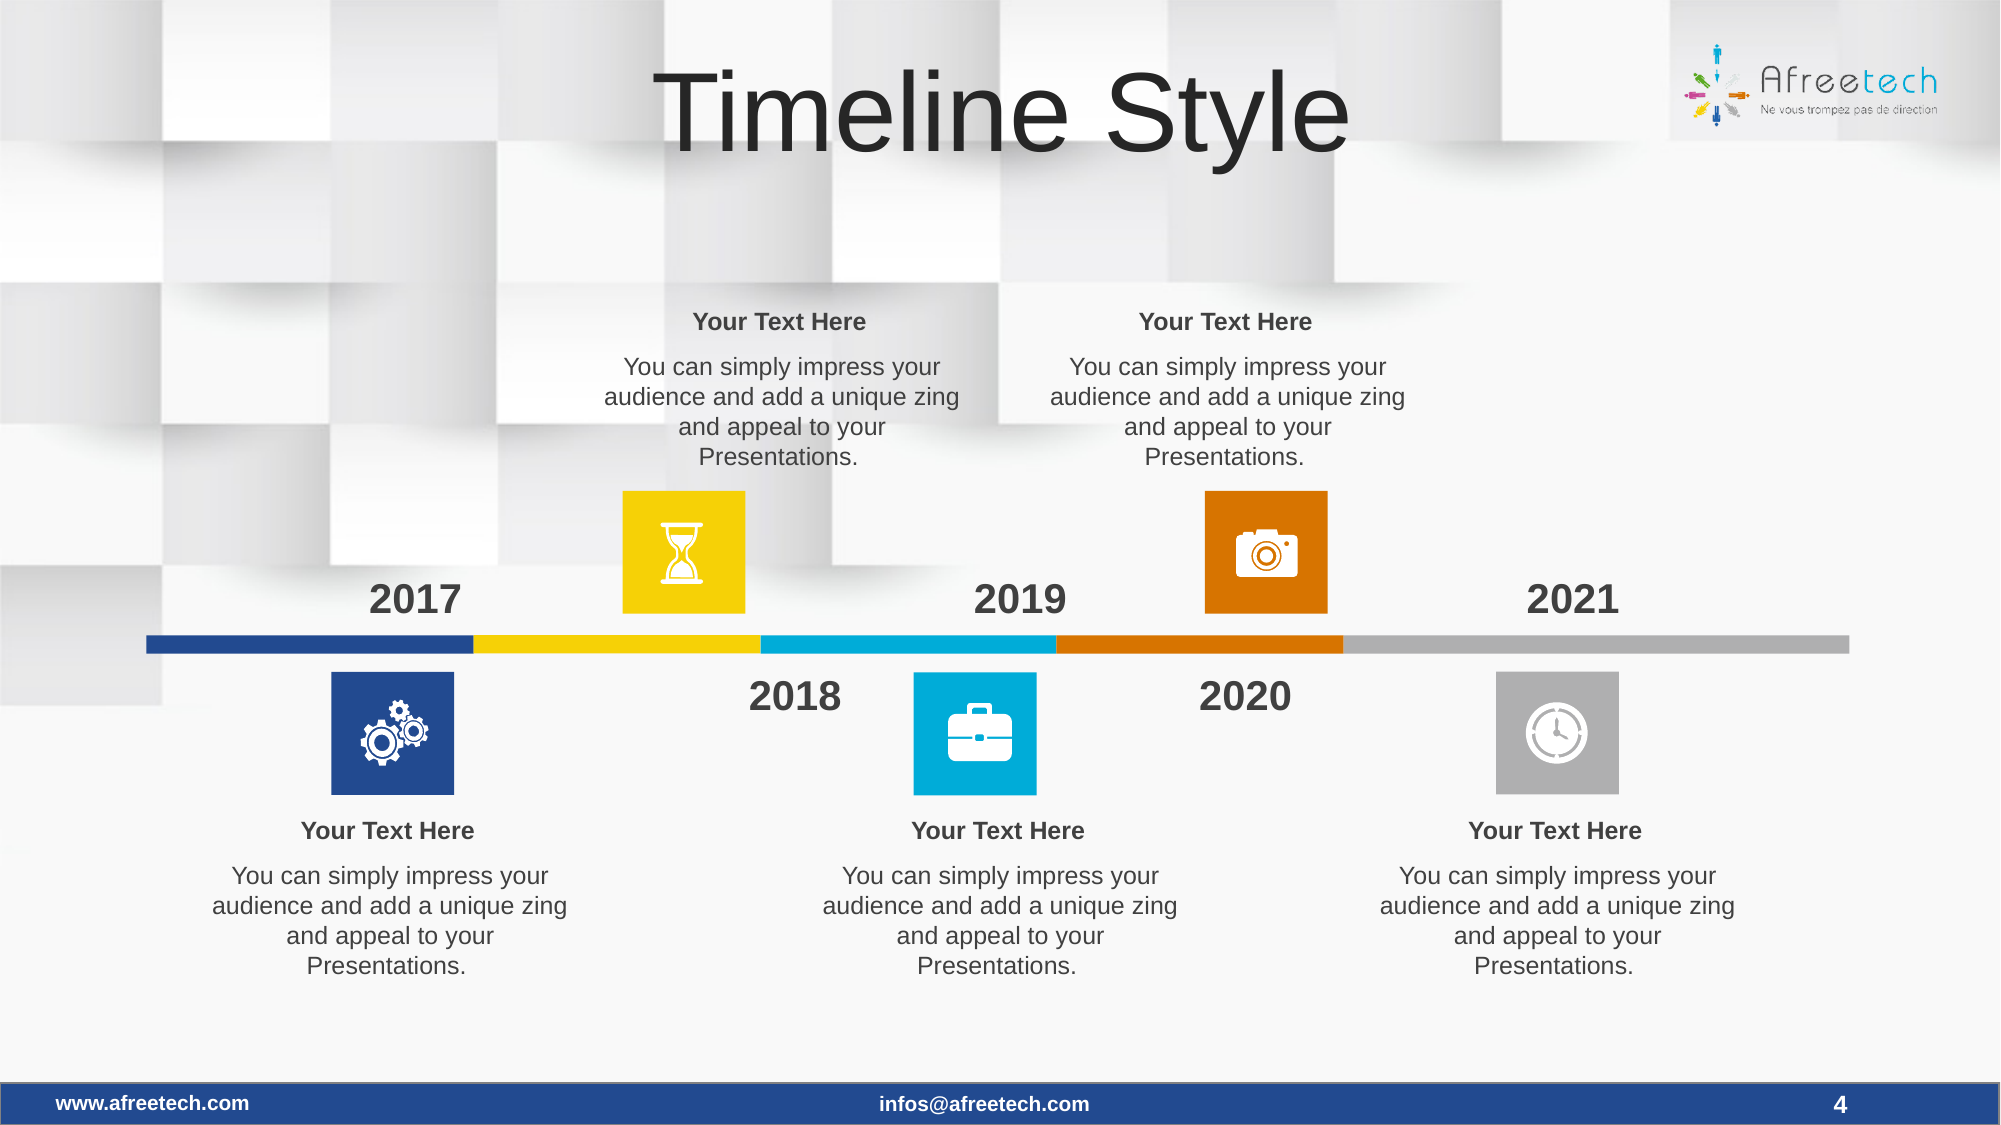

Timeline Style
Your Text Here
You can simply impress your audience and add a unique zing and appeal to your Presentations.
Your Text Here
You can simply impress your audience and add a unique zing and appeal to your Presentations.

2017
2019
2021

2018
2020

Your Text Here
You can simply impress your audience and add a unique zing and appeal to your Presentations.
Your Text Here
You can simply impress your audience and add a unique zing and appeal to your Presentations.
Your Text Here
You can simply impress your audience and add a unique zing and appeal to your Presentations.
4